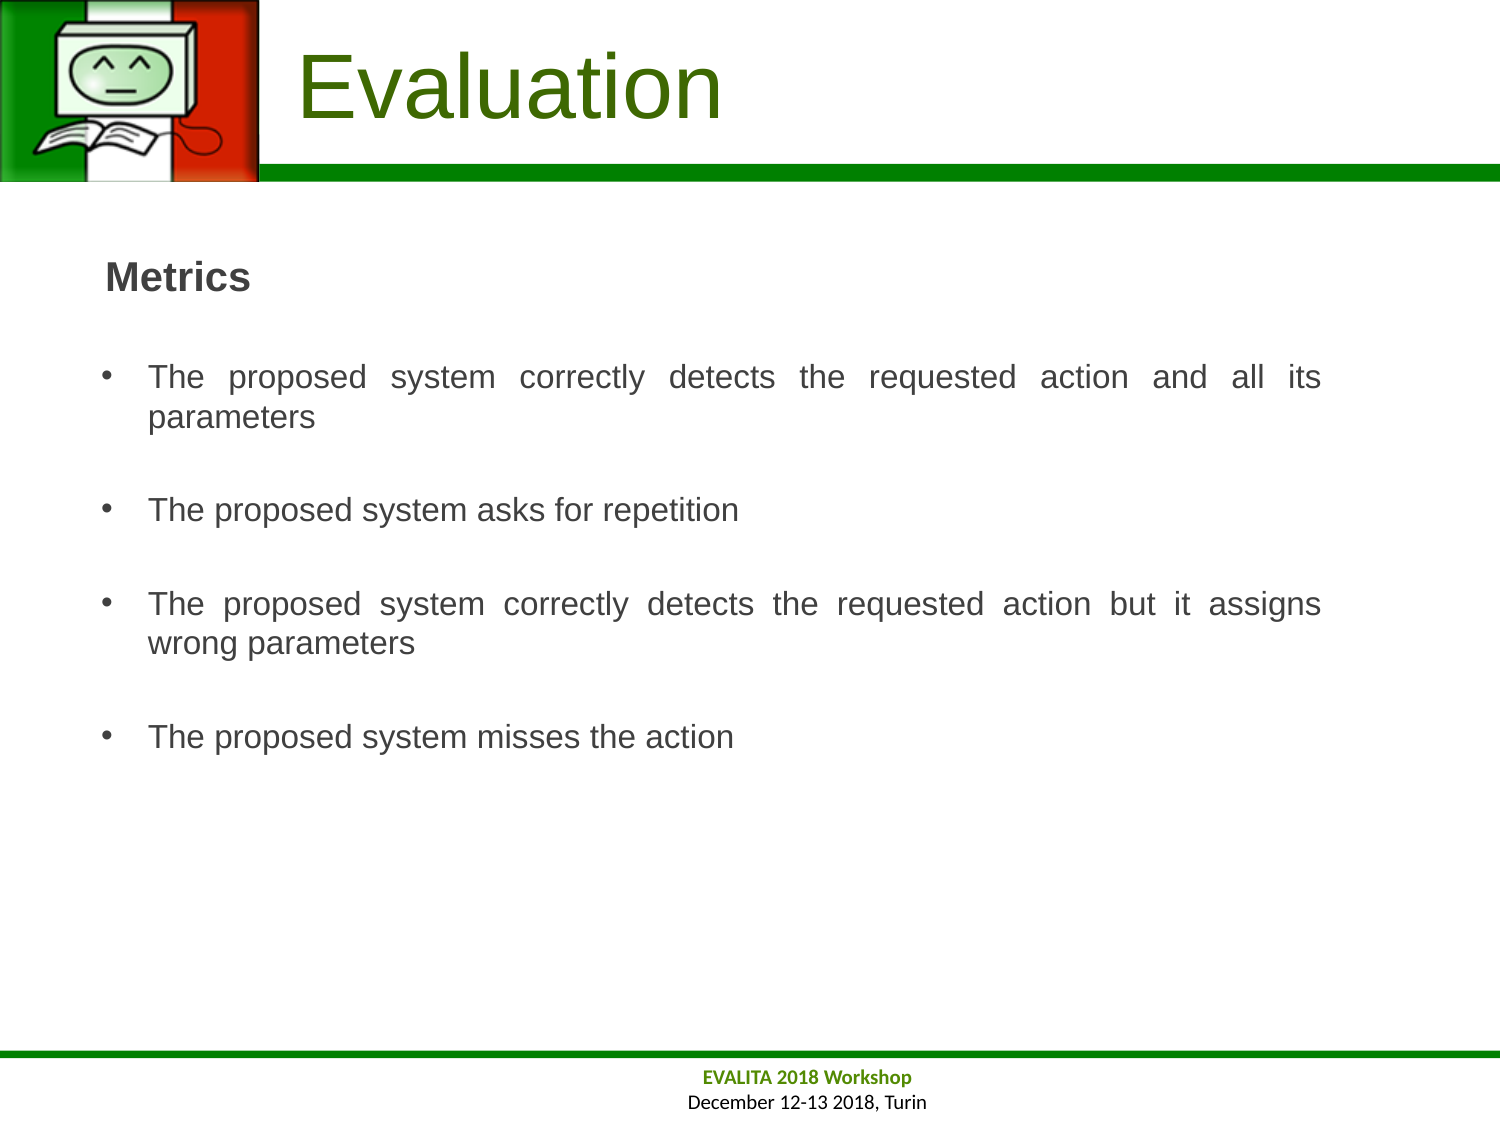

# Evaluation
Metrics
The proposed system correctly detects the requested action and all its parameters

The proposed system asks for repetition

The proposed system correctly detects the requested action but it assigns wrong parameters

The proposed system misses the action